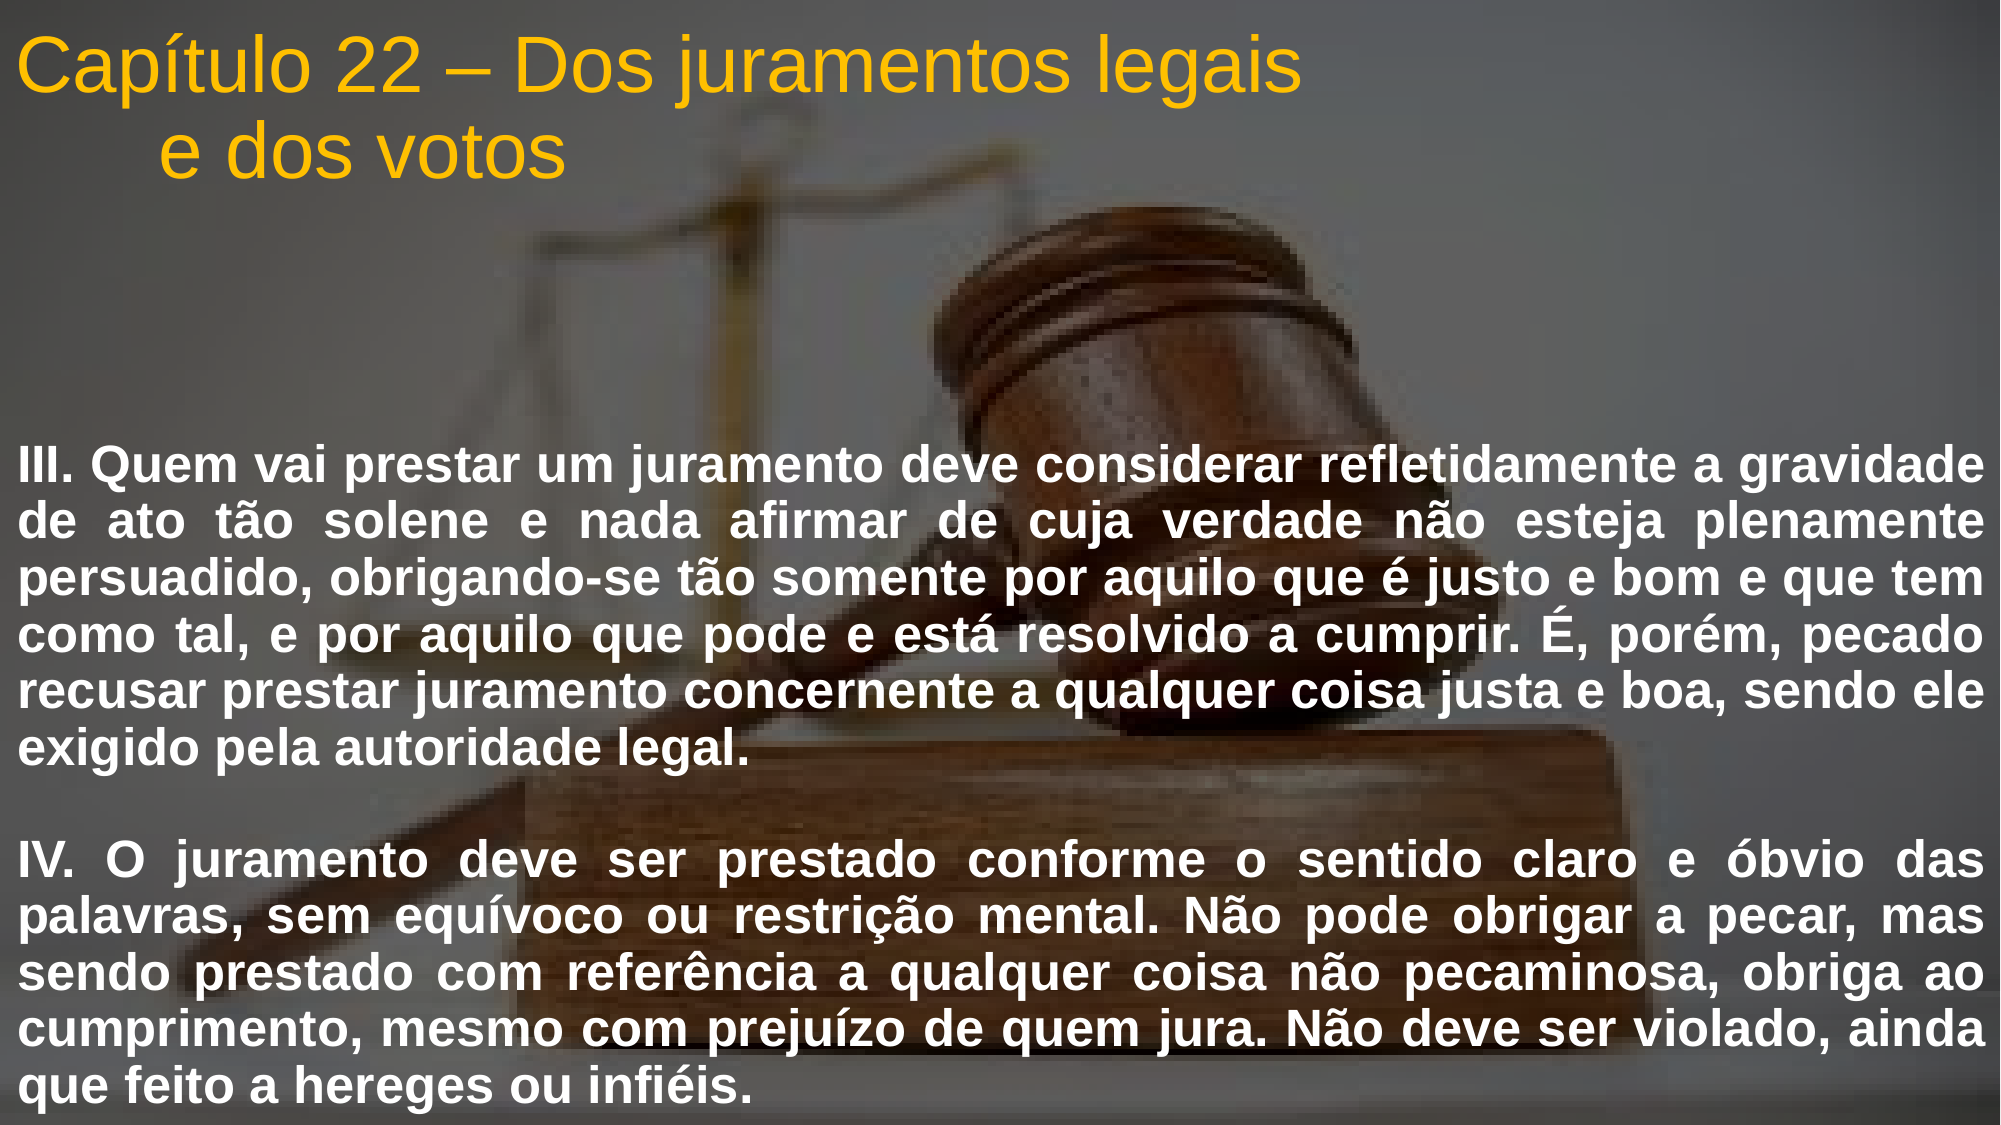

# Capítulo 22 – Dos juramentos legais e dos votos
III. Quem vai prestar um juramento deve considerar refletidamente a gravidade de ato tão solene e nada afirmar de cuja verdade não esteja plenamente persuadido, obrigando-se tão somente por aquilo que é justo e bom e que tem como tal, e por aquilo que pode e está resolvido a cumprir. É, porém, pecado recusar prestar juramento concernente a qualquer coisa justa e boa, sendo ele exigido pela autoridade legal.

IV. O juramento deve ser prestado conforme o sentido claro e óbvio das palavras, sem equívoco ou restrição mental. Não pode obrigar a pecar, mas sendo prestado com referência a qualquer coisa não pecaminosa, obriga ao cumprimento, mesmo com prejuízo de quem jura. Não deve ser violado, ainda que feito a hereges ou infiéis.